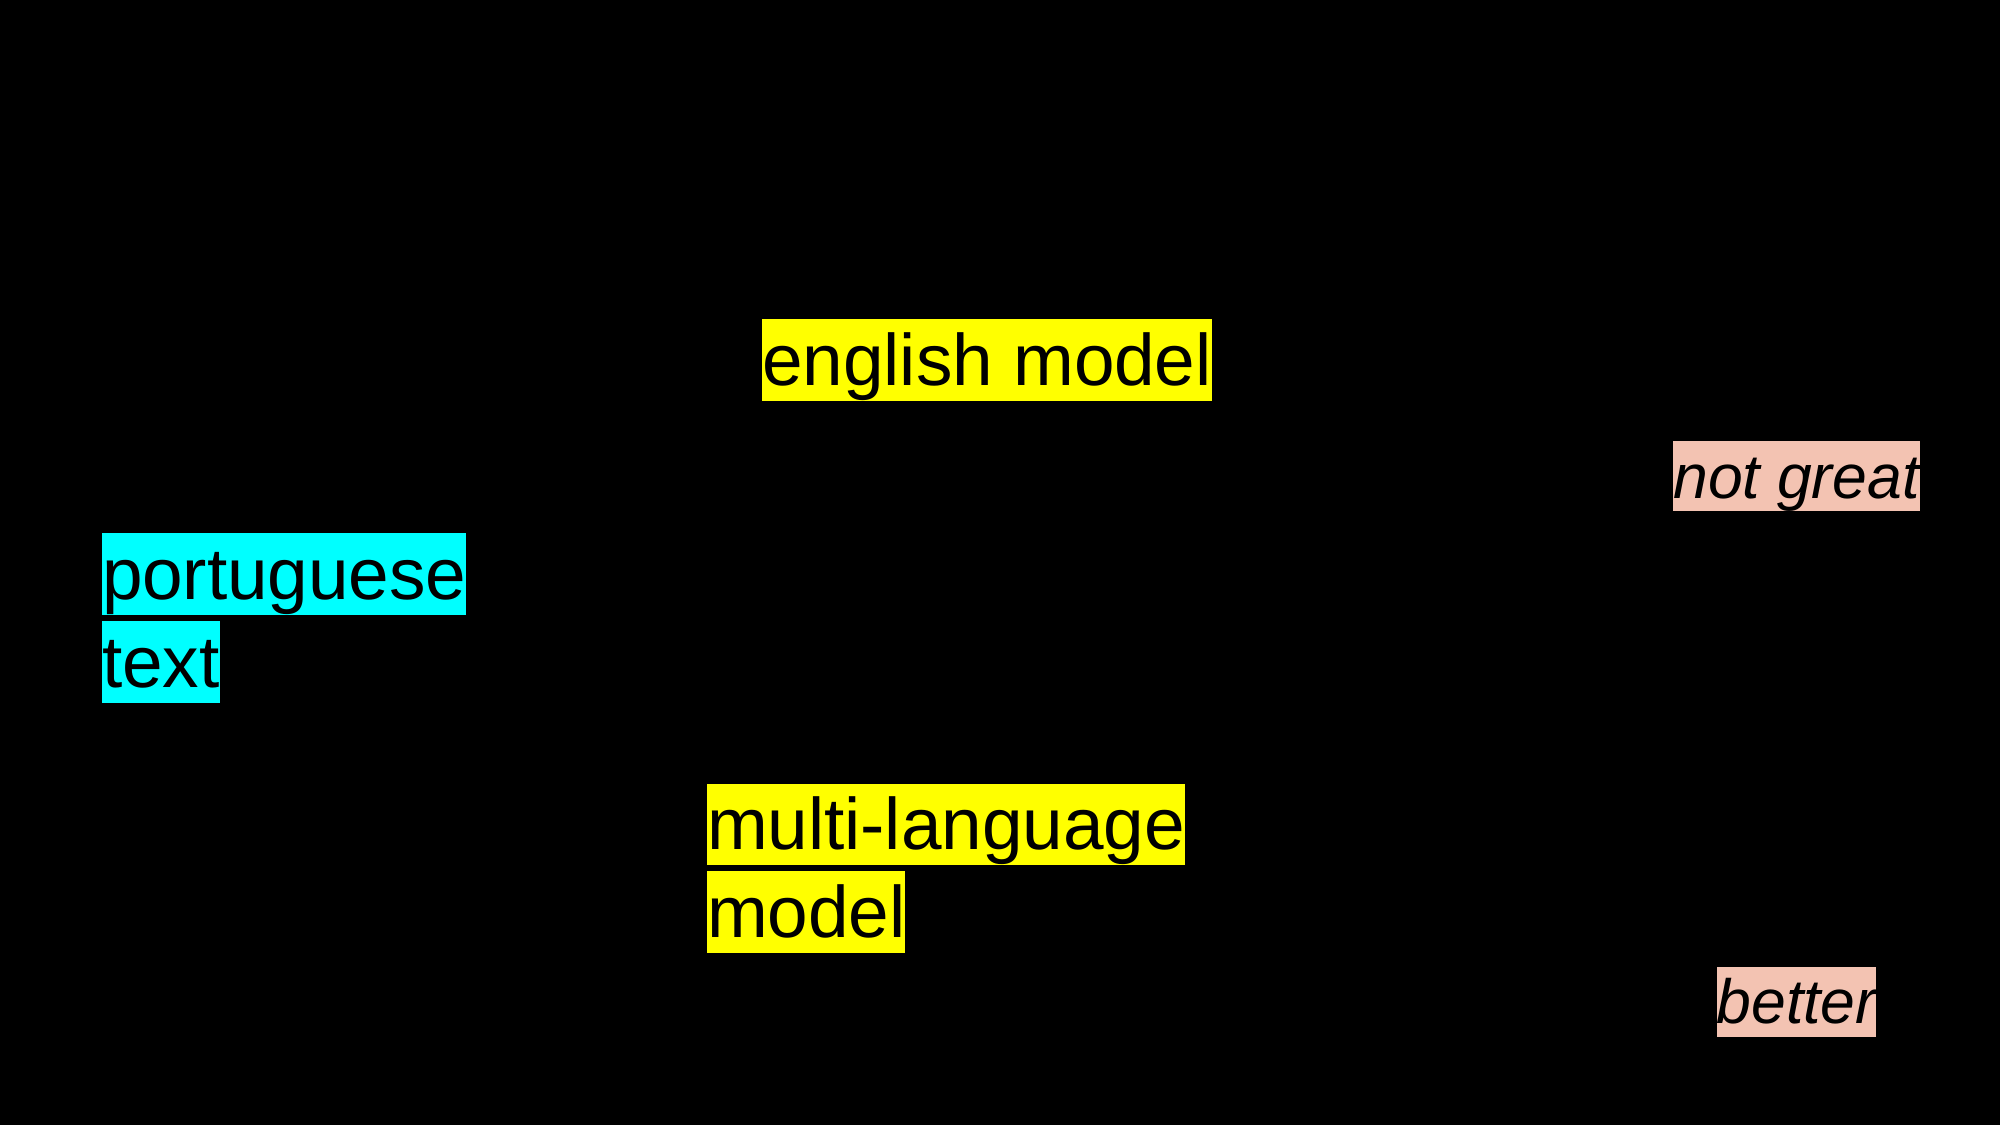

english model
not great
portuguese text
multi-language model
better